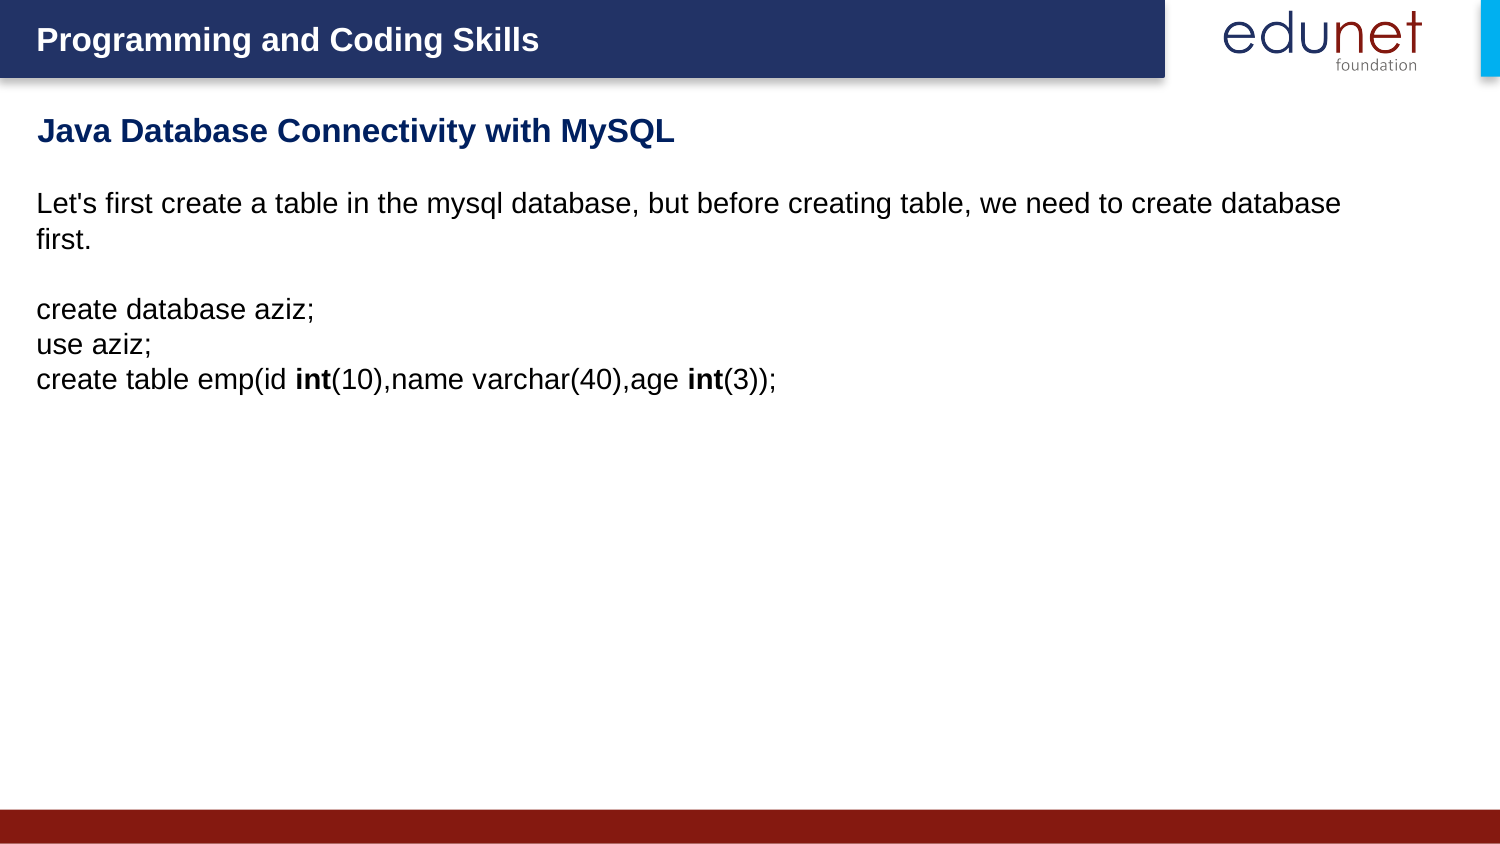

# Java Database Connectivity with MySQL
Let's first create a table in the mysql database, but before creating table, we need to create database first.

create database aziz;
use aziz;
create table emp(id int(10),name varchar(40),age int(3));